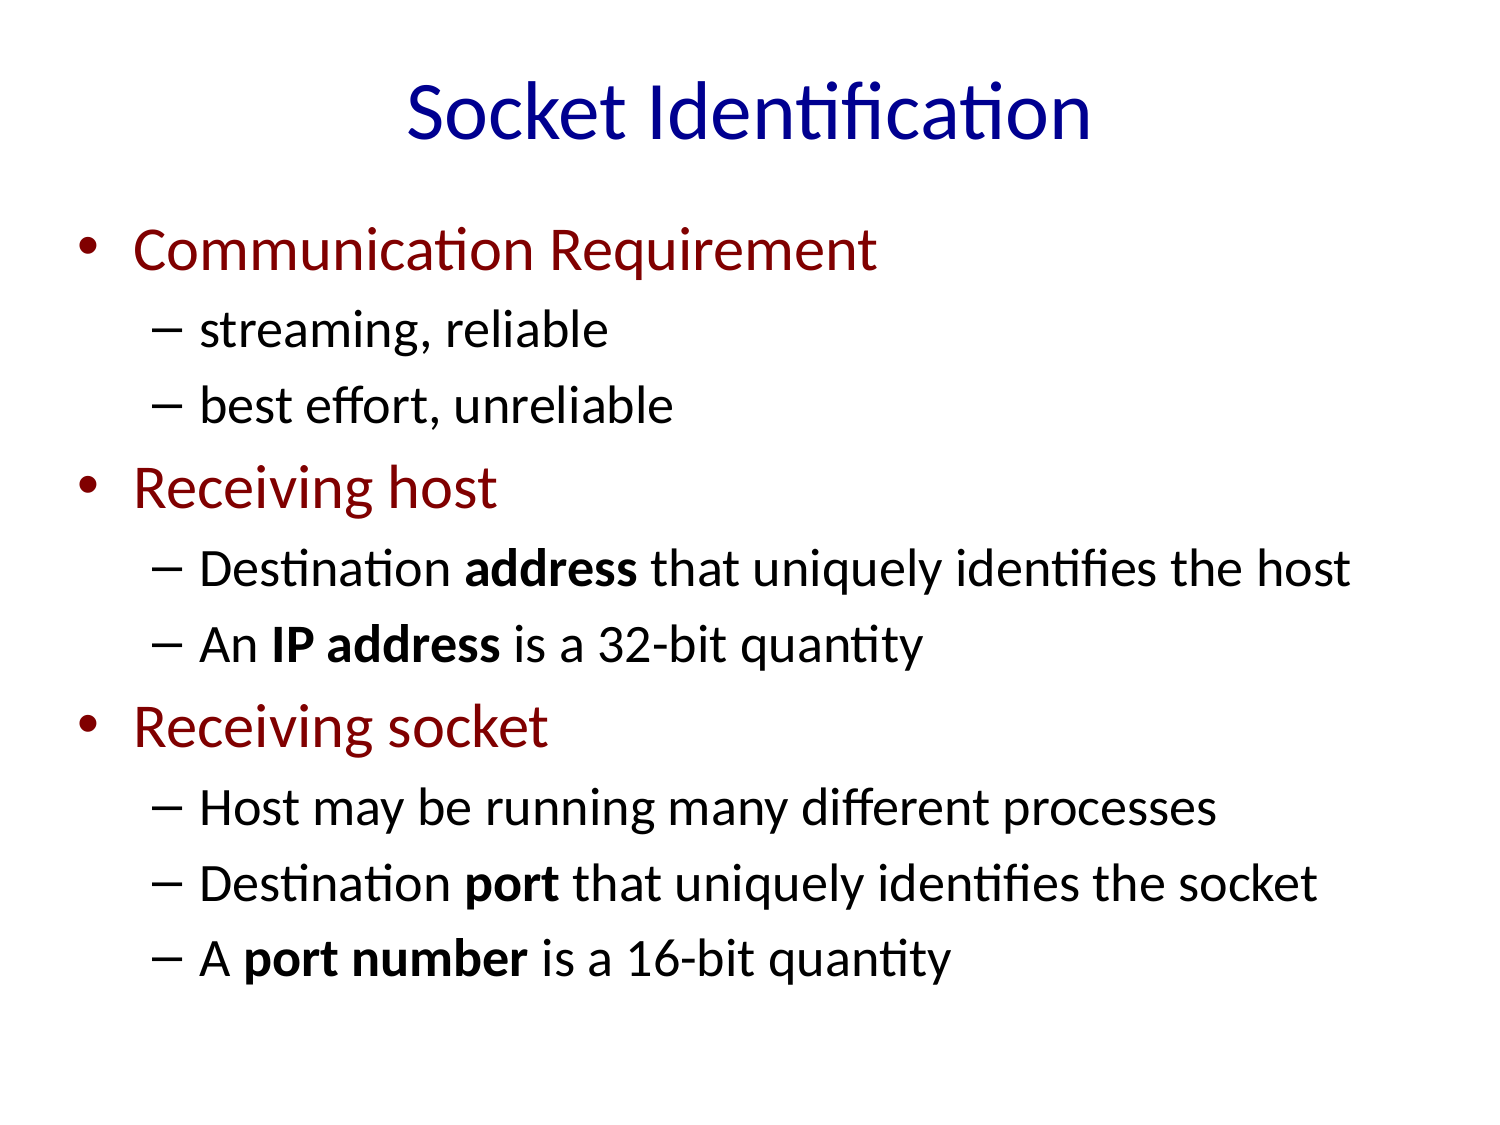

# Socket Identification
Communication Requirement
streaming, reliable
best effort, unreliable
Receiving host
Destination address that uniquely identifies the host
An IP address is a 32-bit quantity
Receiving socket
Host may be running many different processes
Destination port that uniquely identifies the socket
A port number is a 16-bit quantity